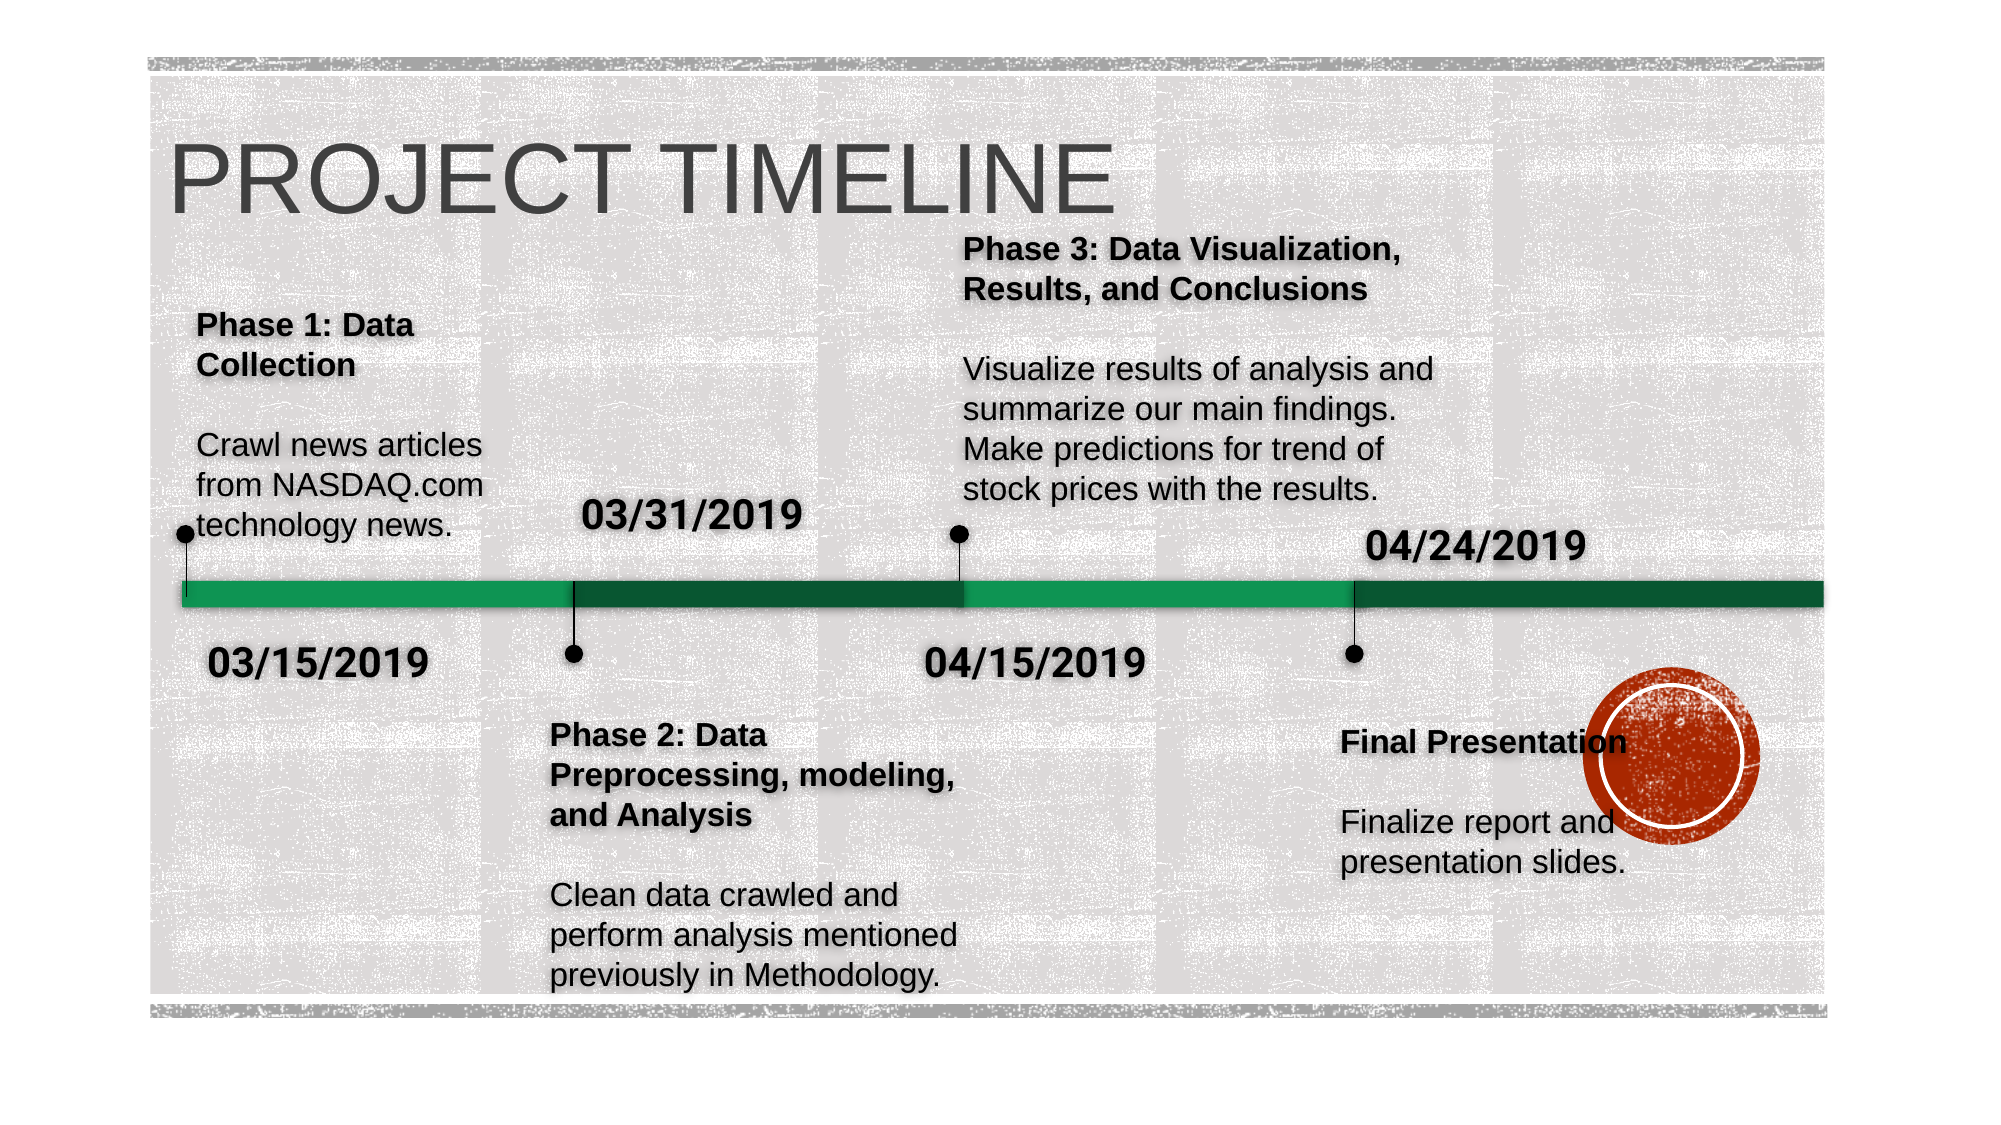

PROJECT TIMELINE
Phase 3: Data Visualization, Results, and Conclusions

Visualize results of analysis and summarize our main findings. Make predictions for trend of stock prices with the results.

04/15/2019

Phase 1: Data Collection

Crawl news articles from NASDAQ.com technology news.

03/15/2019
03/31/2019

Phase 2: Data Preprocessing, modeling, and Analysis

Clean data crawled and perform analysis mentioned previously in Methodology.

04/24/2019

Final Presentation

Finalize report and presentation slides.